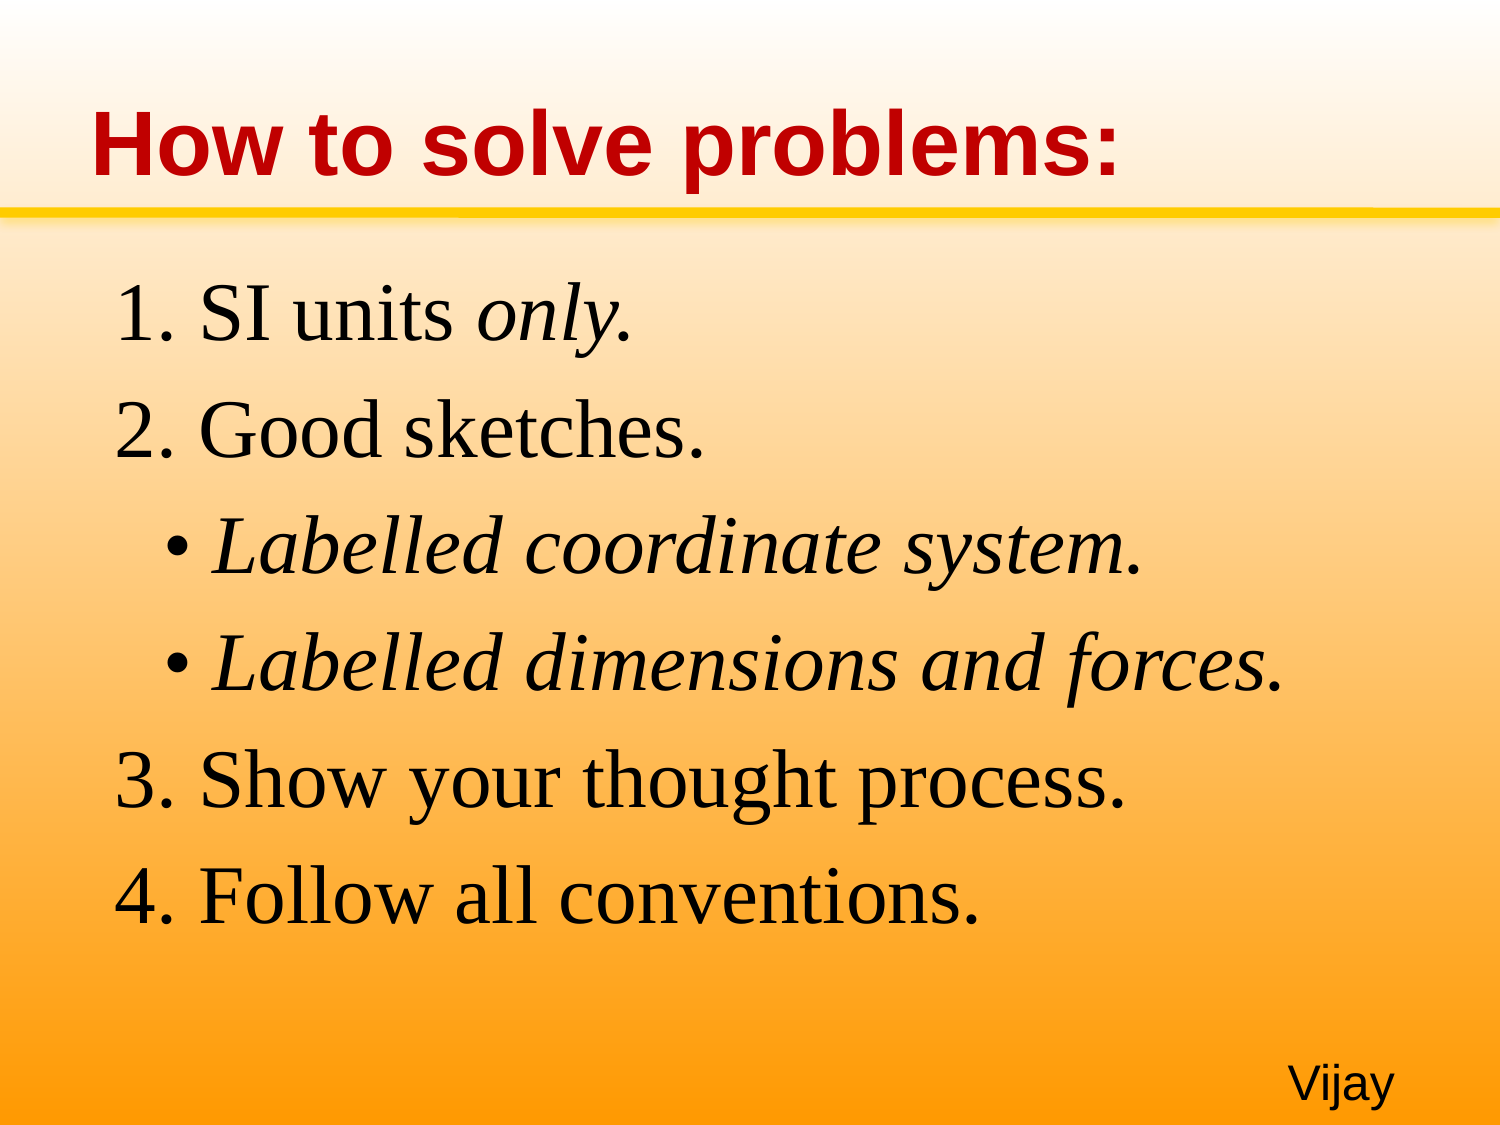

# How to solve problems:
1. SI units only.
2. Good sketches.
• Labelled coordinate system.
• Labelled dimensions and forces.
3. Show your thought process.
4. Follow all conventions.